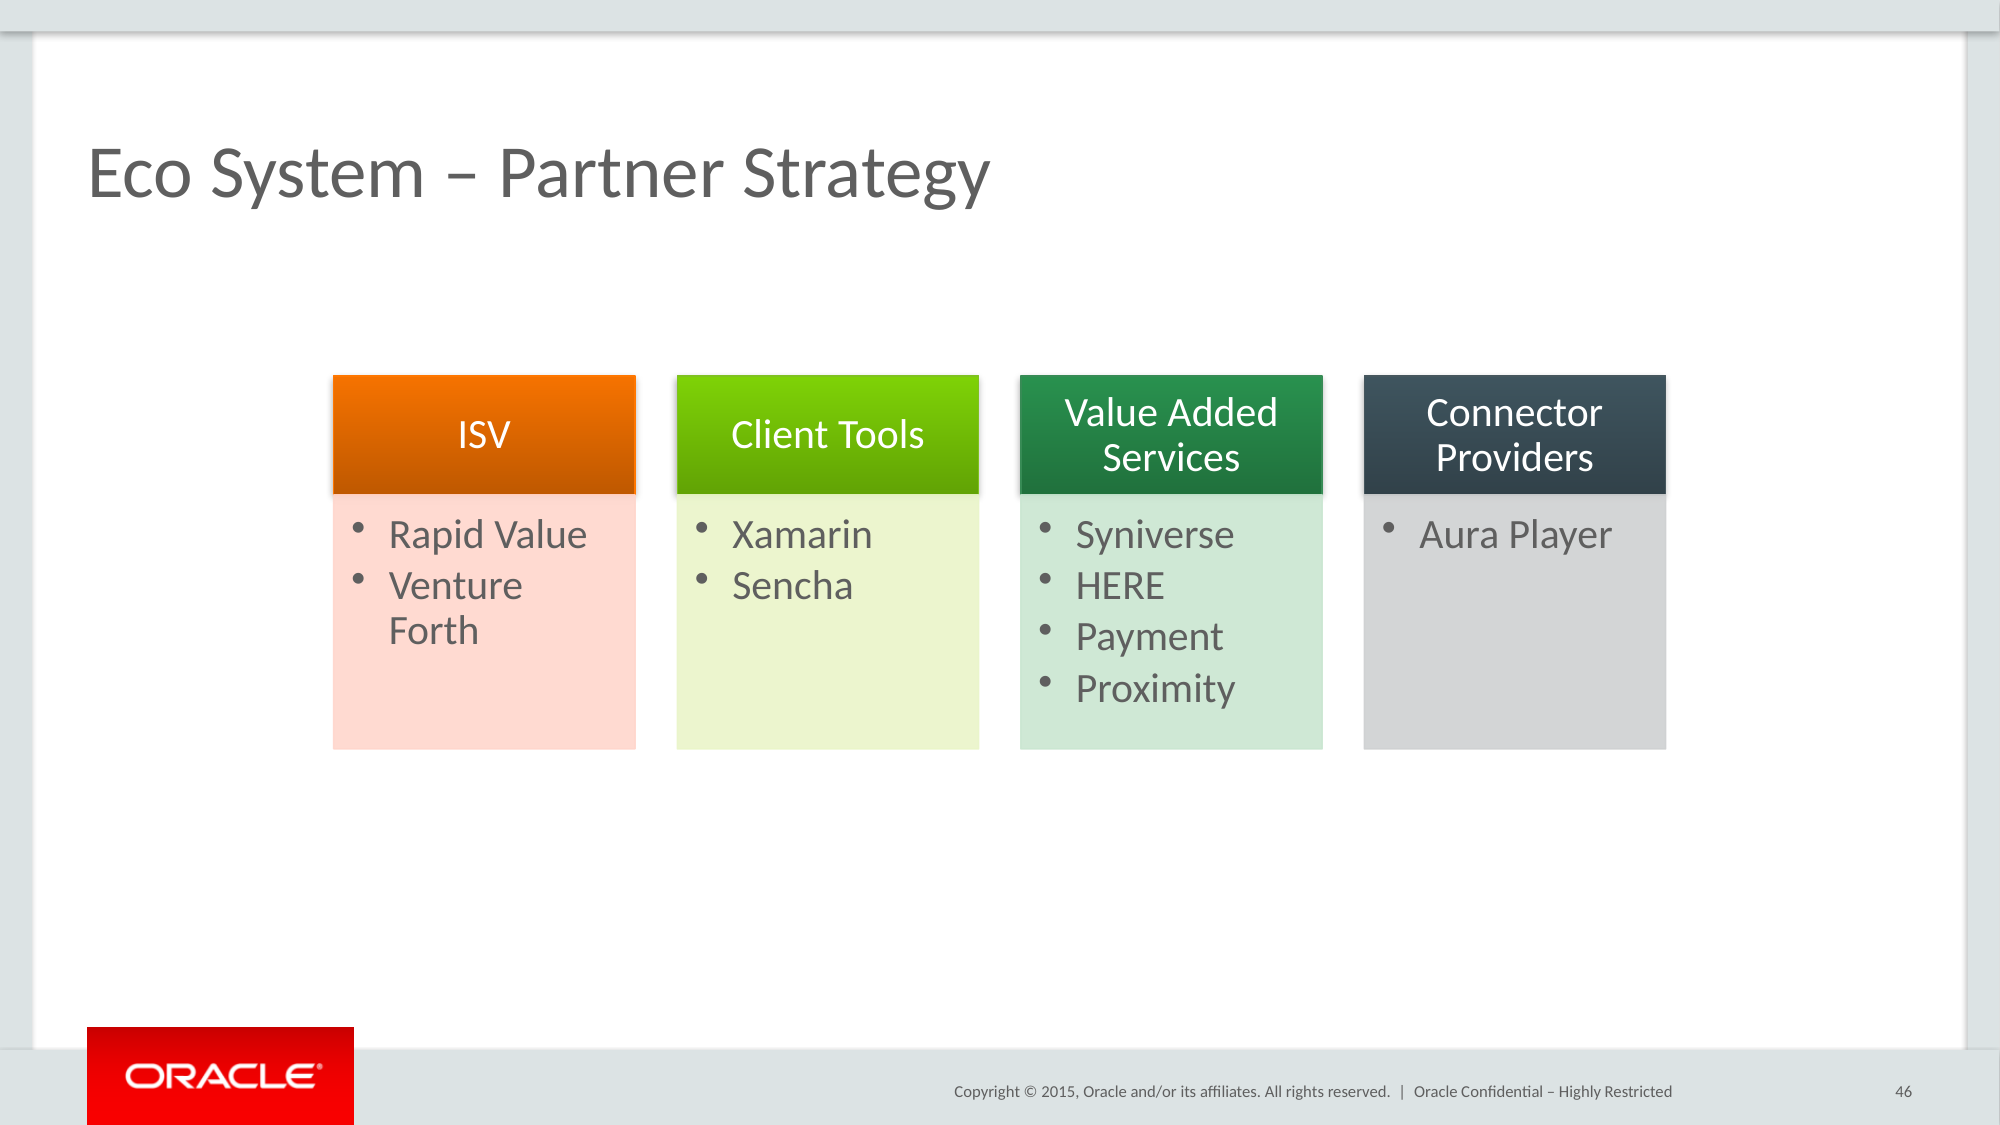

# Eco System – Partner Strategy
ISV
Rapid Value
Venture Forth
Client Tools
Xamarin
Sencha
Value Added Services
Syniverse
HERE
Payment
Proximity
Connector Providers
Aura Player

Oracle Confidential – Highly Restricted
46